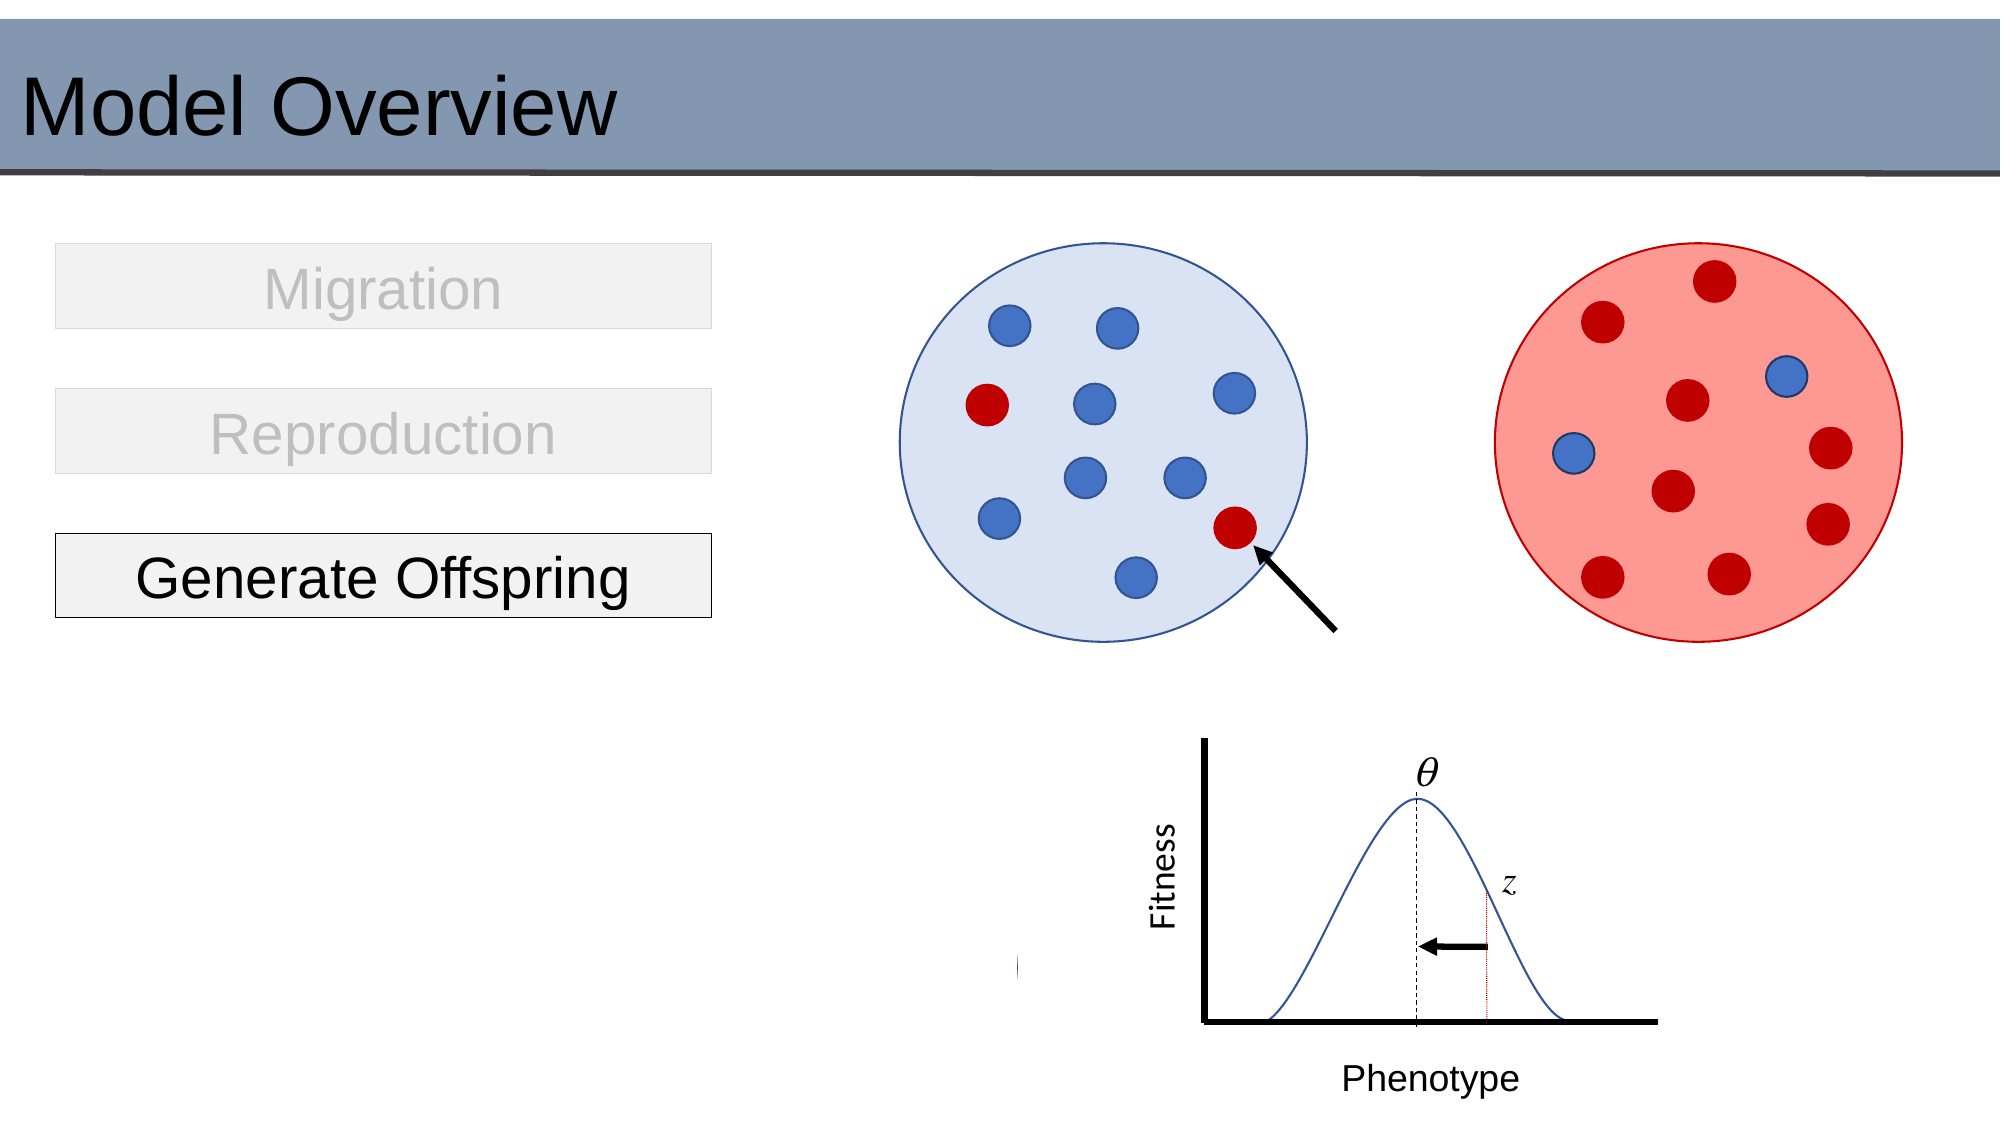

Model Overview

Migration

Reproduction
Generate Offspring

Phenotype

θ
Fitness
Fitness
z